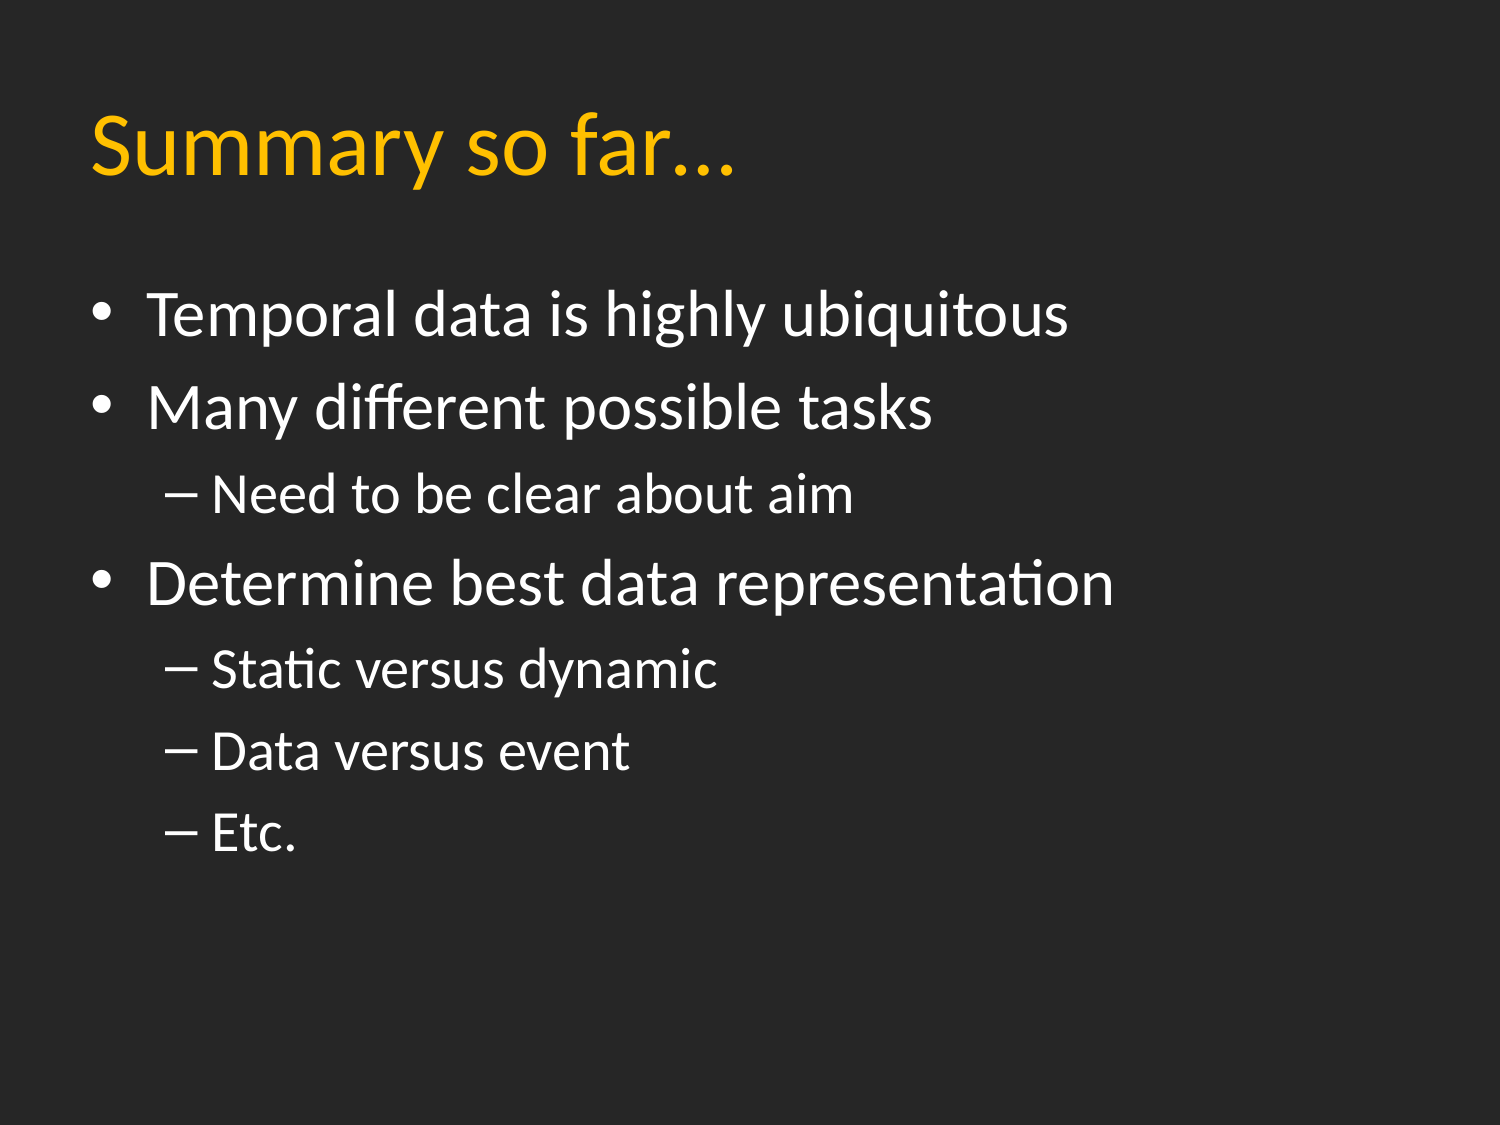

# Summary so far…
Temporal data is highly ubiquitous
Many different possible tasks
Need to be clear about aim
Determine best data representation
Static versus dynamic
Data versus event
Etc.